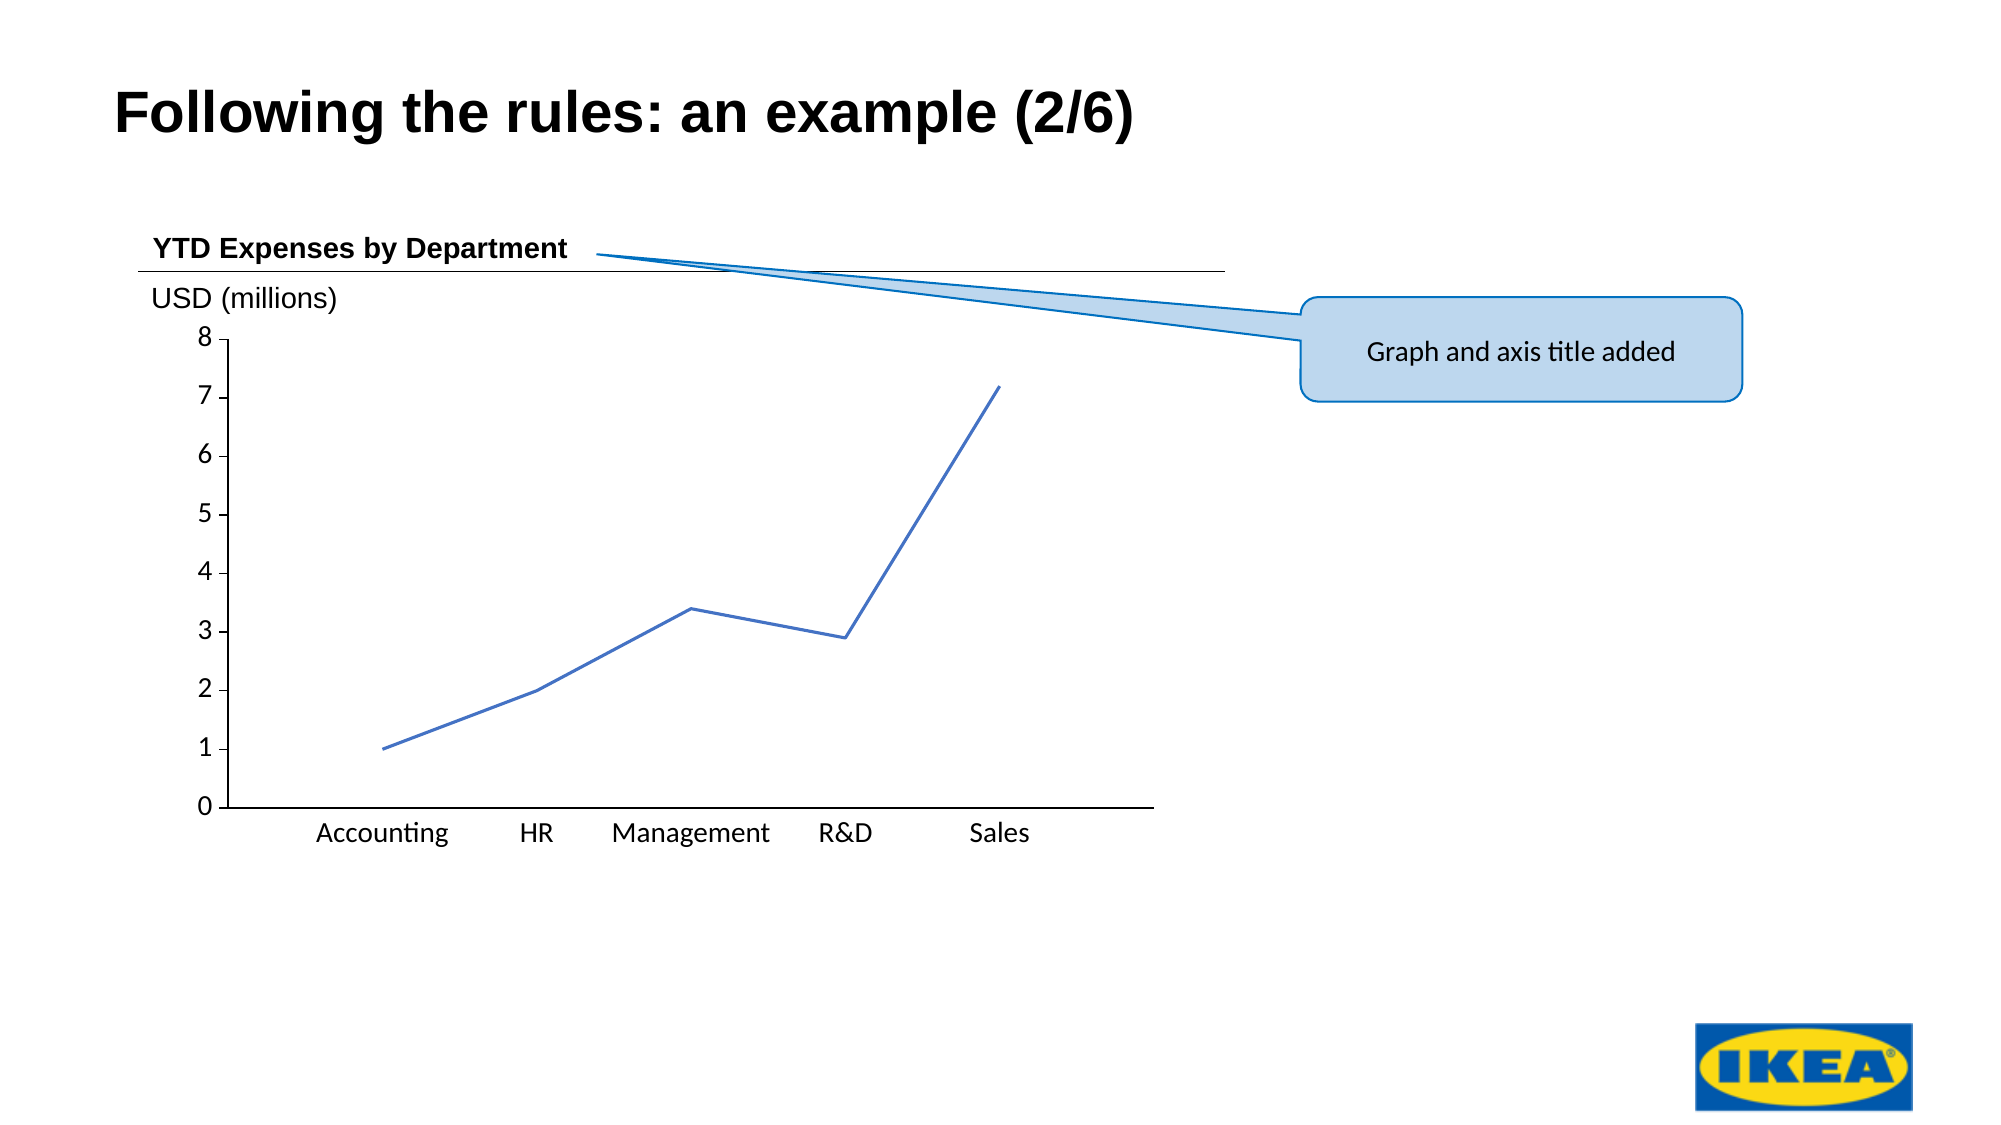

# Following the rules: an example (2/6)
YTD Expenses by Department
USD (millions)
Graph and axis title added

### Chart

| Category |  |
|---|---|
Accounting
HR
Management
R&D
Sales